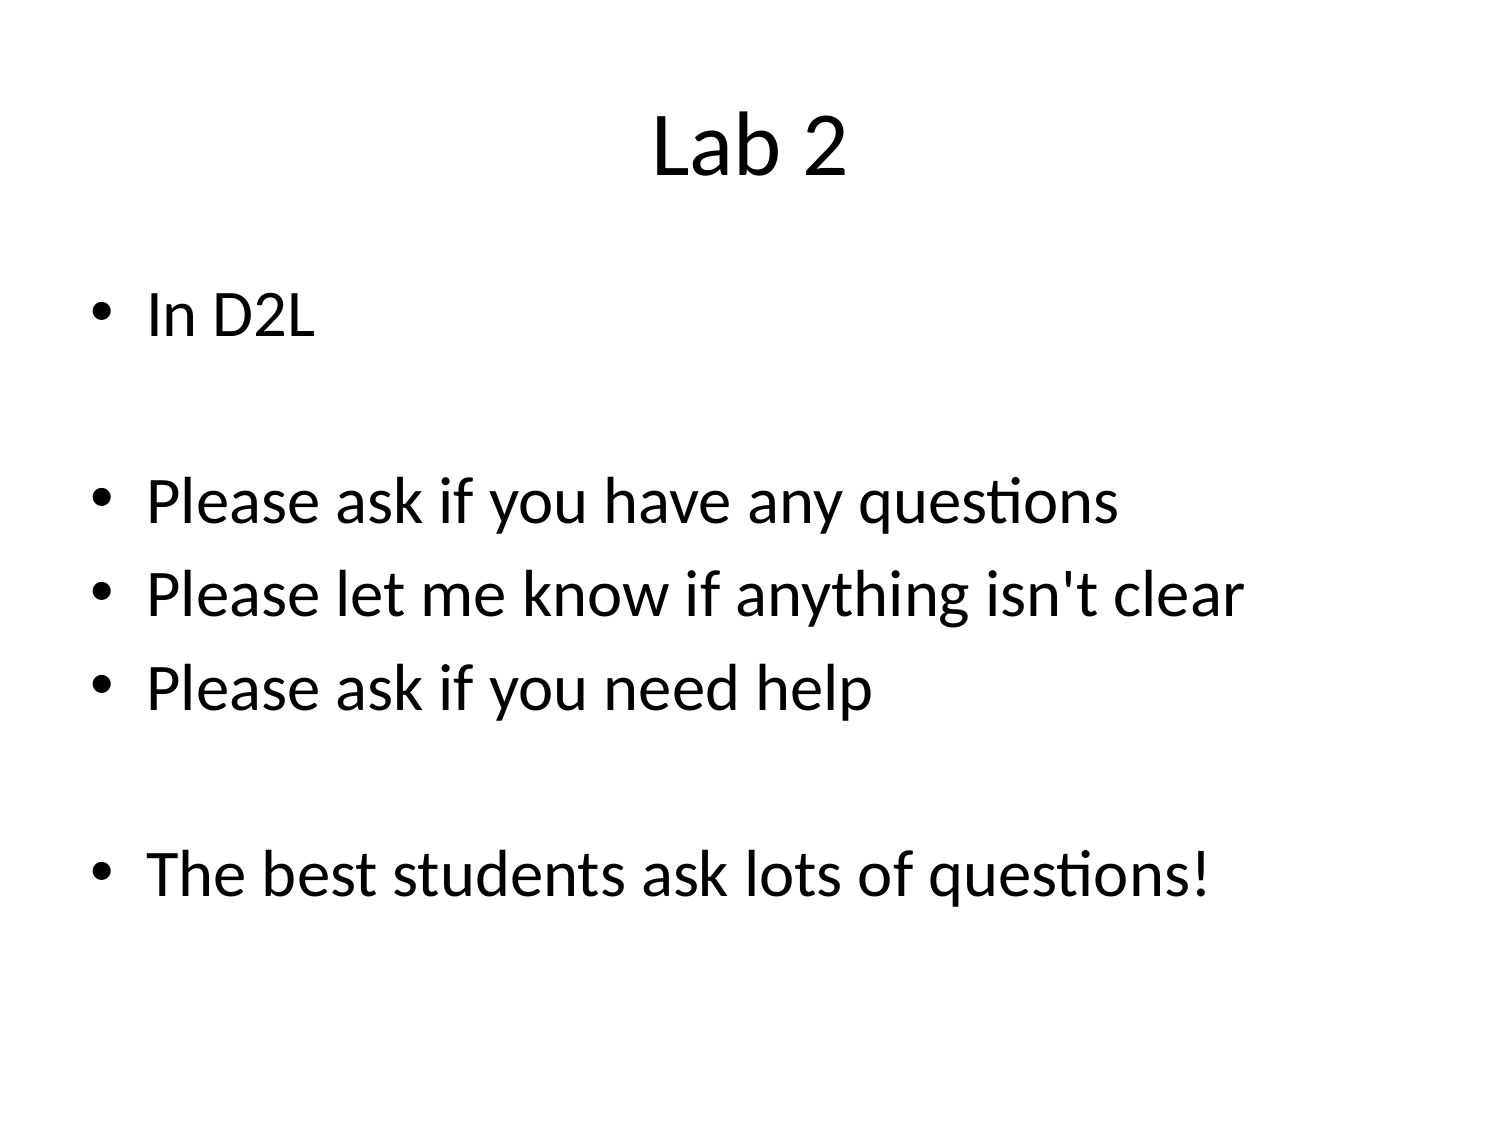

# Lab 2
In D2L

Please ask if you have any questions
Please let me know if anything isn't clear
Please ask if you need help

The best students ask lots of questions!